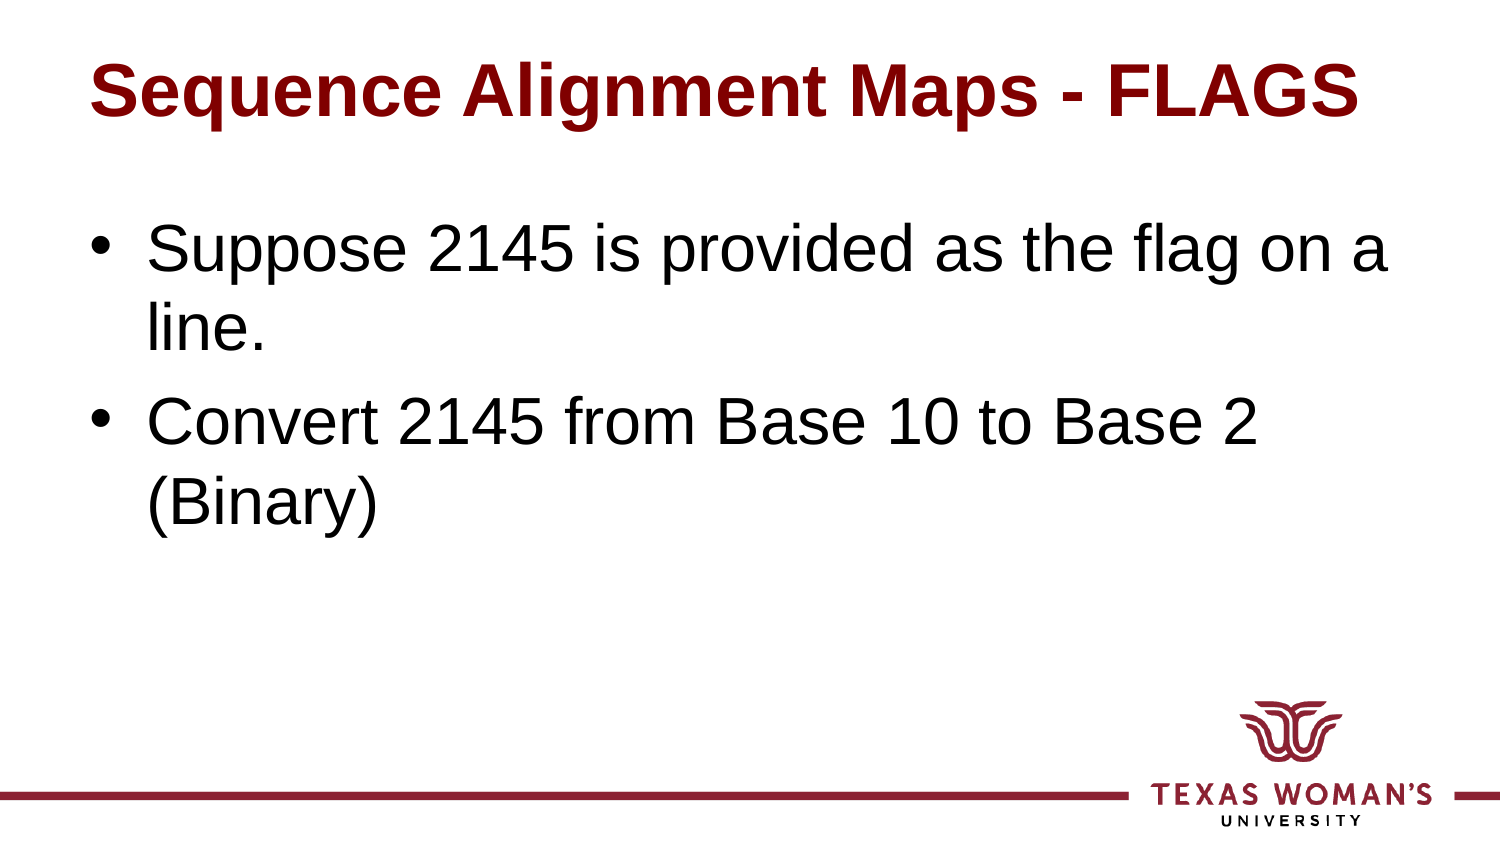

# Sequence Alignment Maps - FLAGS
Suppose 2145 is provided as the flag on a line.
Convert 2145 from Base 10 to Base 2 (Binary)